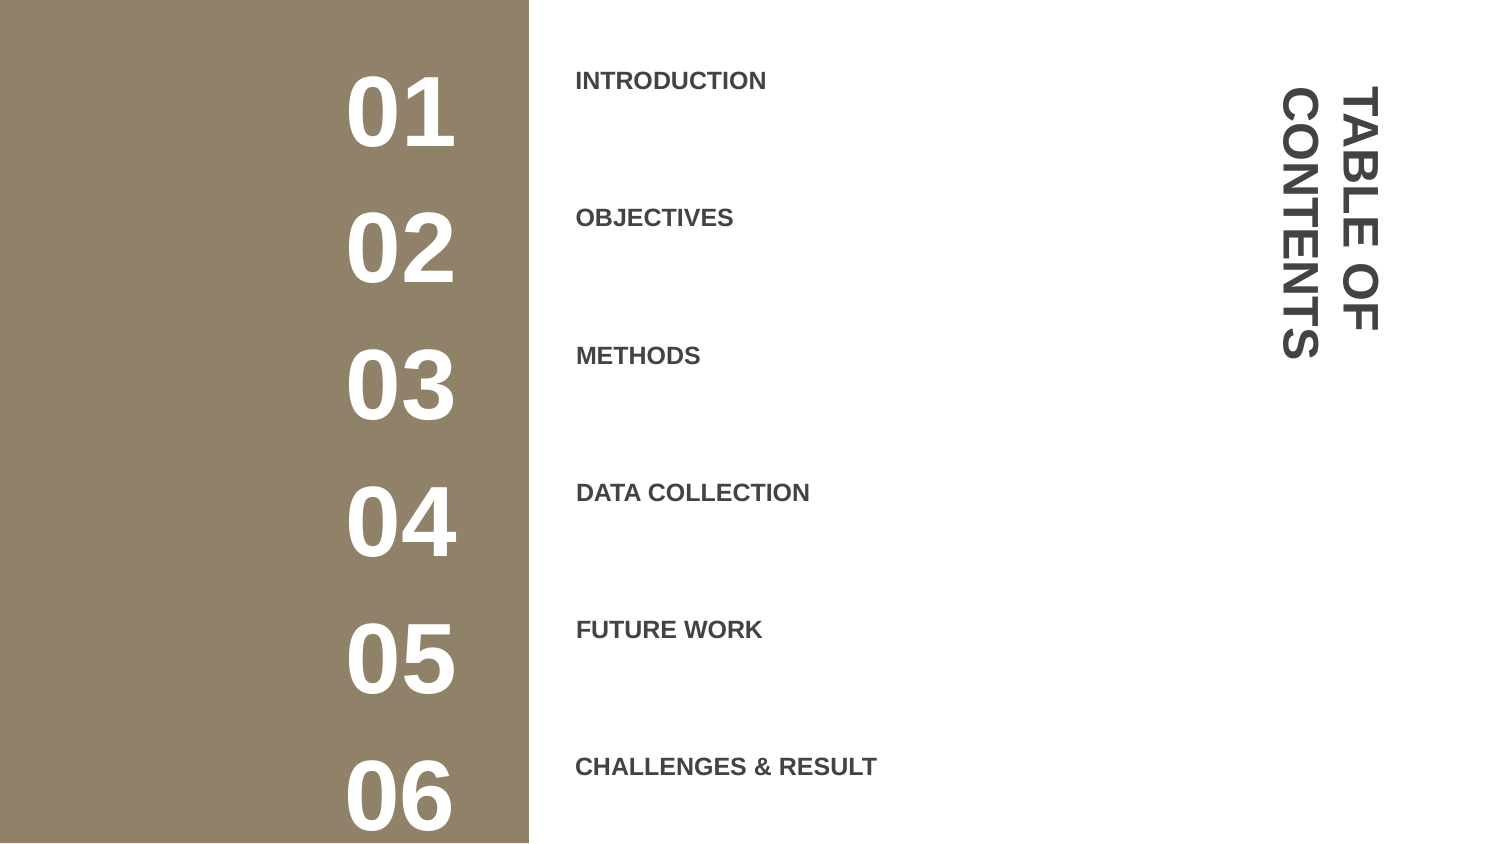

# INTRODUCTION
01
OBJECTIVES

02
TABLE OF CONTENTS
METHODS
03
DATA COLLECTION
04
FUTURE WORK
05
CHALLENGES & RESULT
06